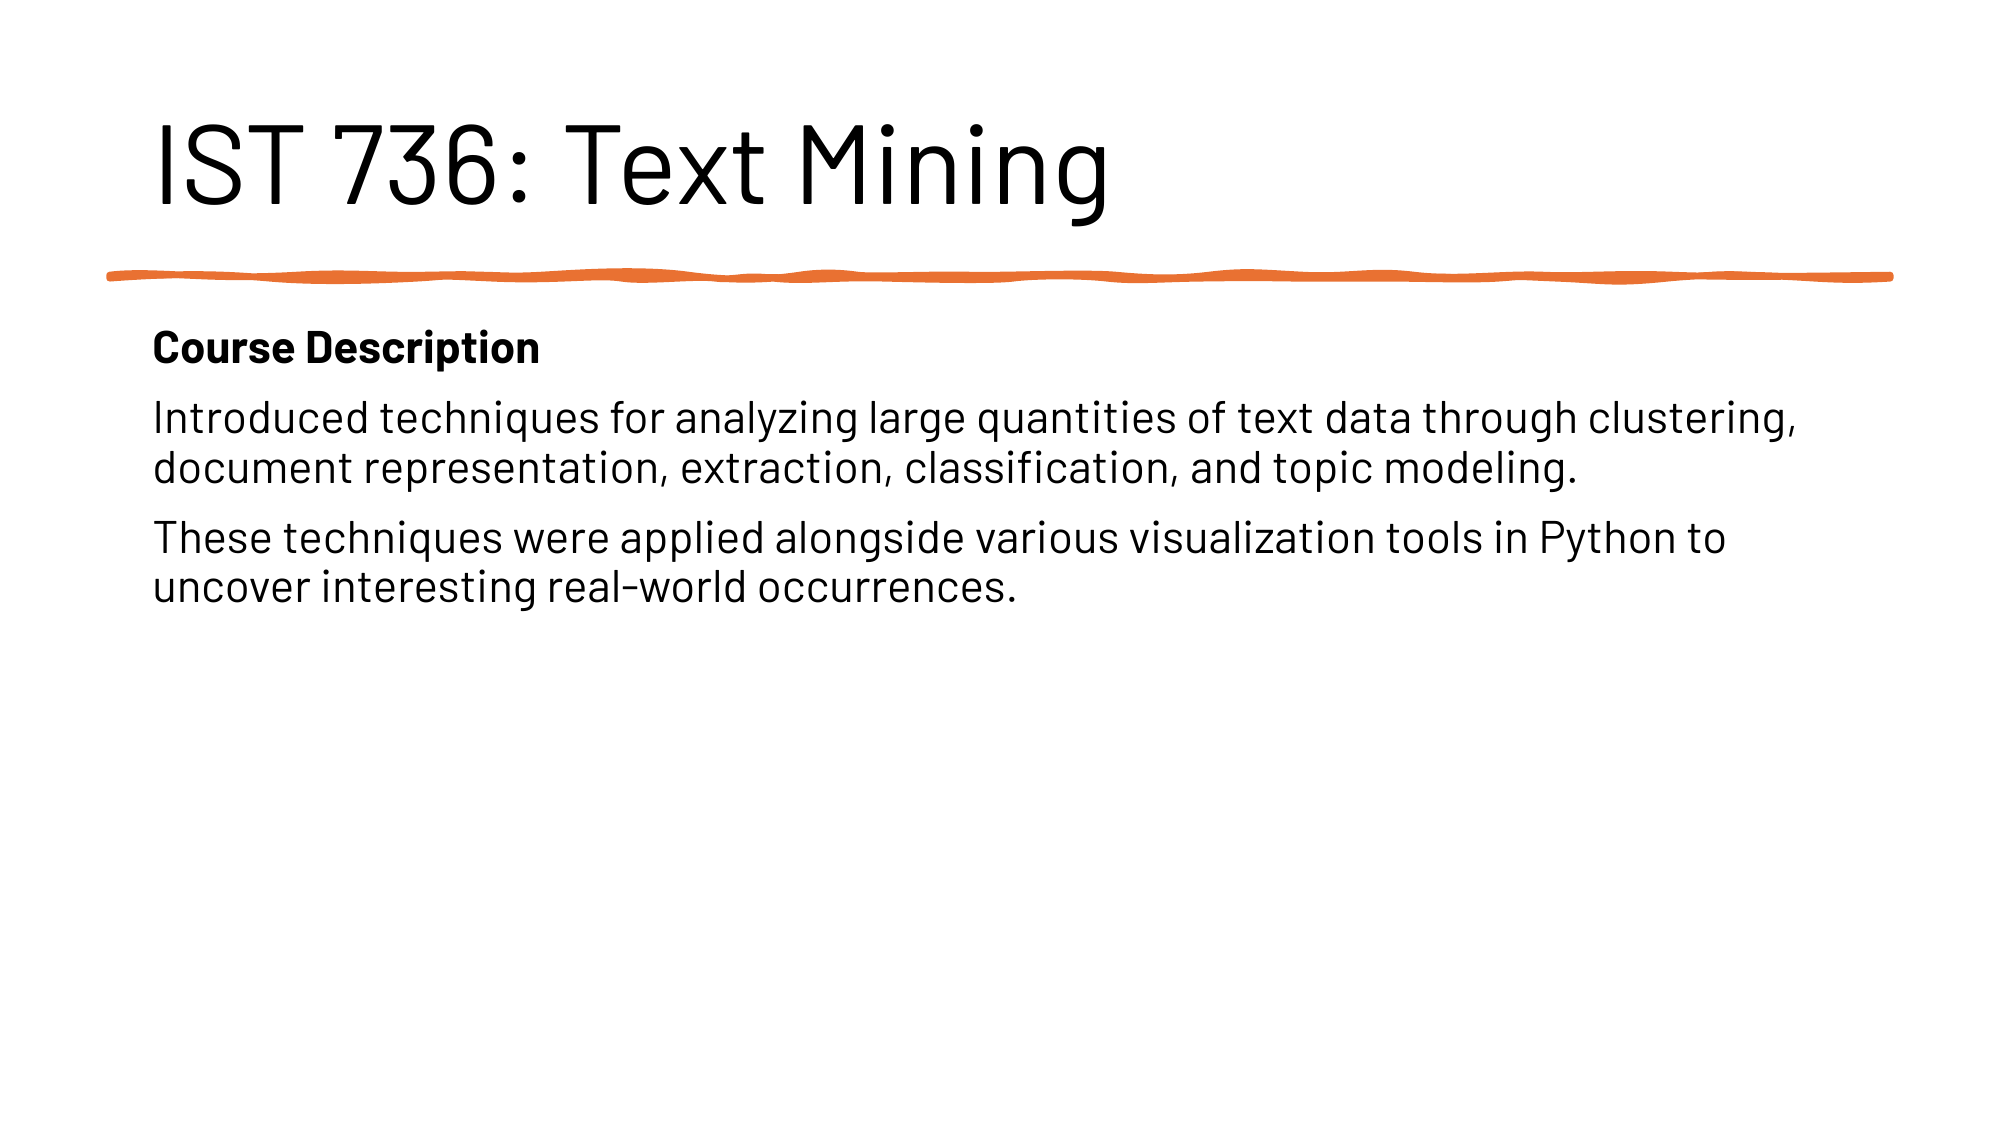

# IST 736: Text Mining

Course Description
Introduced techniques for analyzing large quantities of text data through clustering, document representation, extraction, classification, and topic modeling.
These techniques were applied alongside various visualization tools in Python to uncover interesting real-world occurrences.